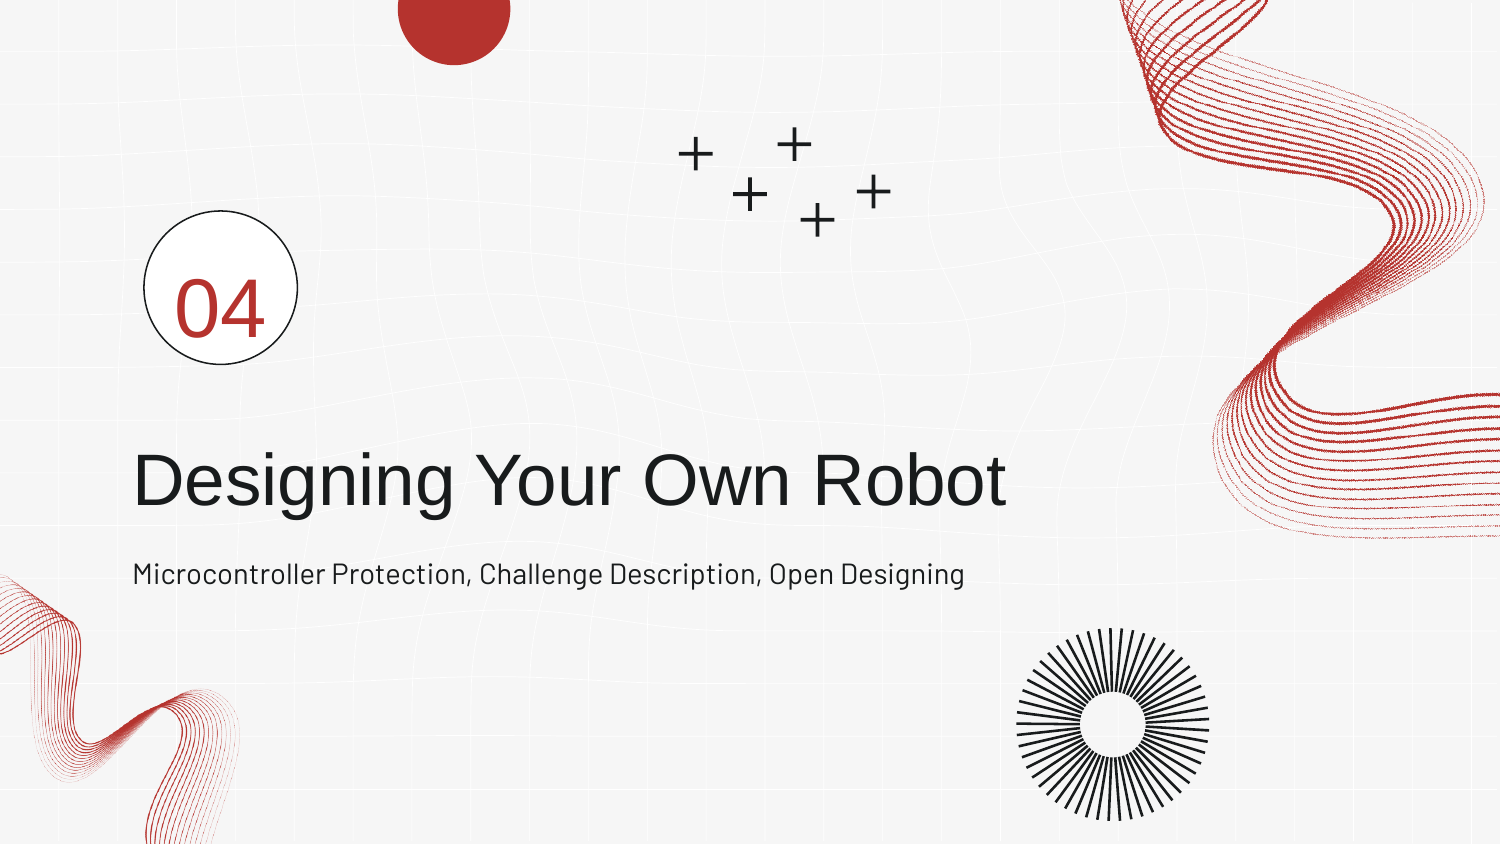

04
# Designing Your Own Robot
Microcontroller Protection, Challenge Description, Open Designing